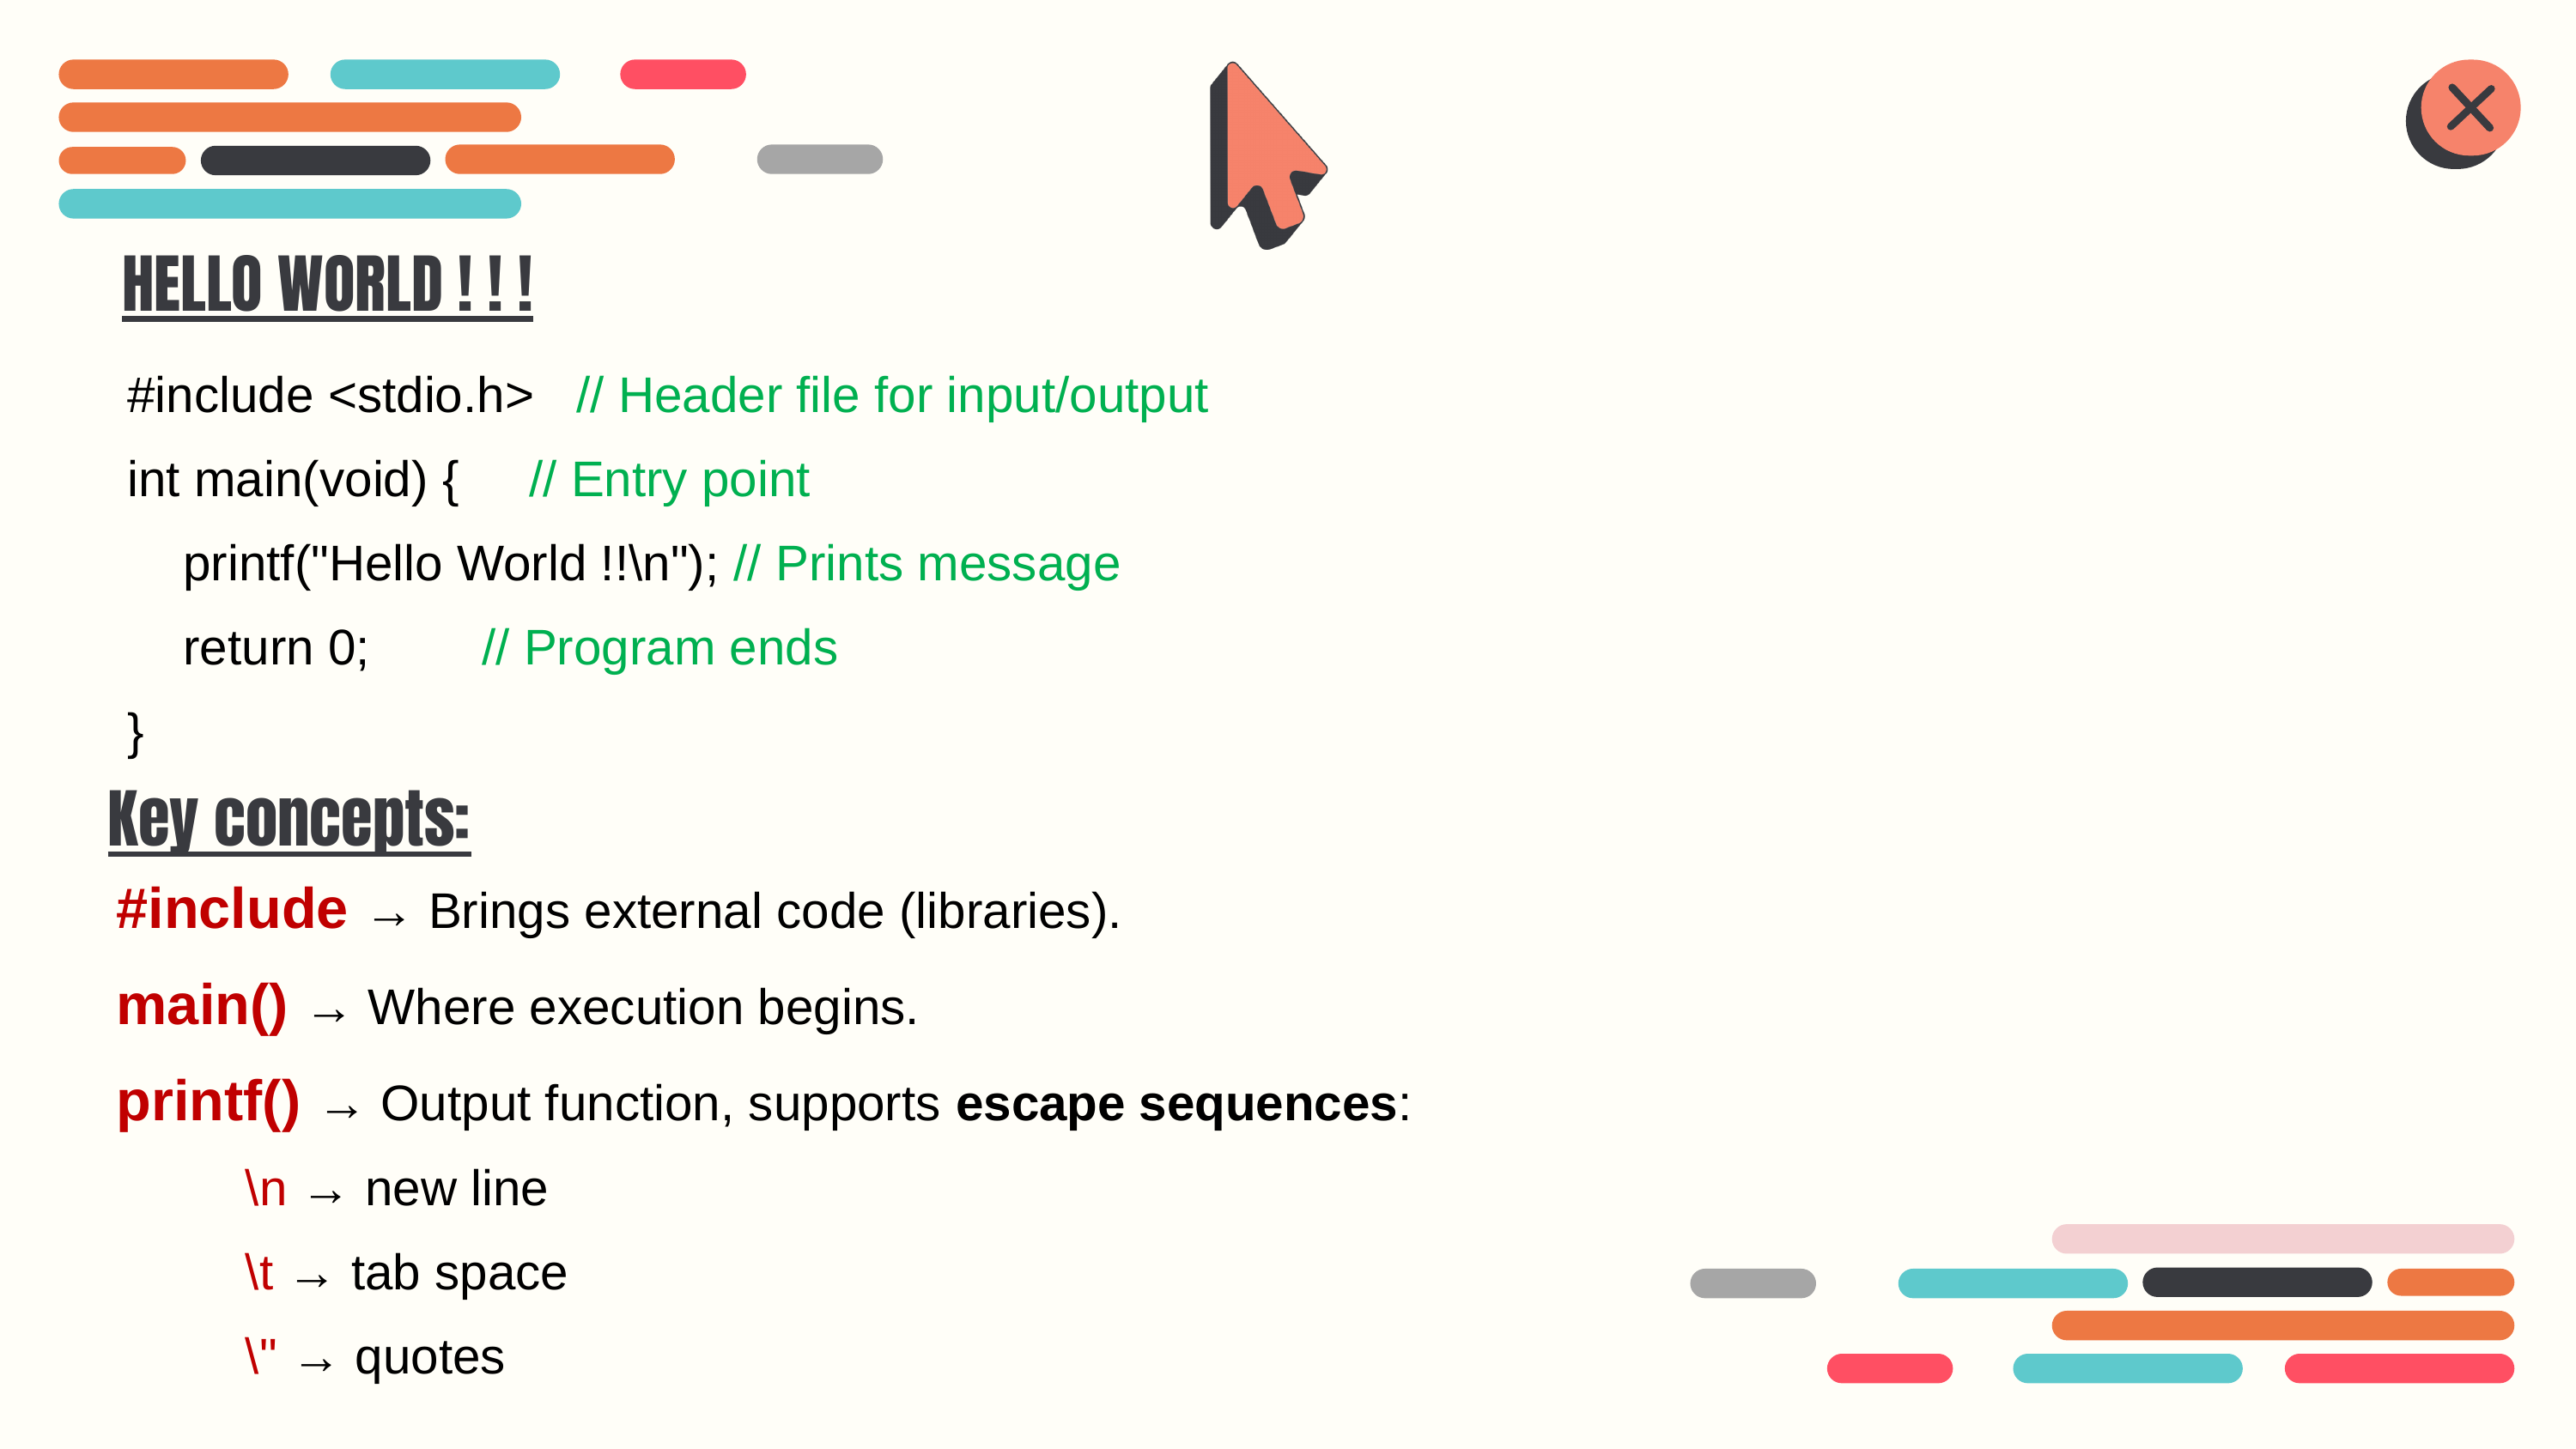

HELLO WORLD ! ! !
#include <stdio.h>   // Header file for input/output
int main(void) {     // Entry point
    printf("Hello World !!\n"); // Prints message
    return 0;        // Program ends
}
Key concepts:
#include → Brings external code (libraries).
main() → Where execution begins.
printf() → Output function, supports escape sequences:
  	\n → new line
           	\t → tab space
              	\" → quotes